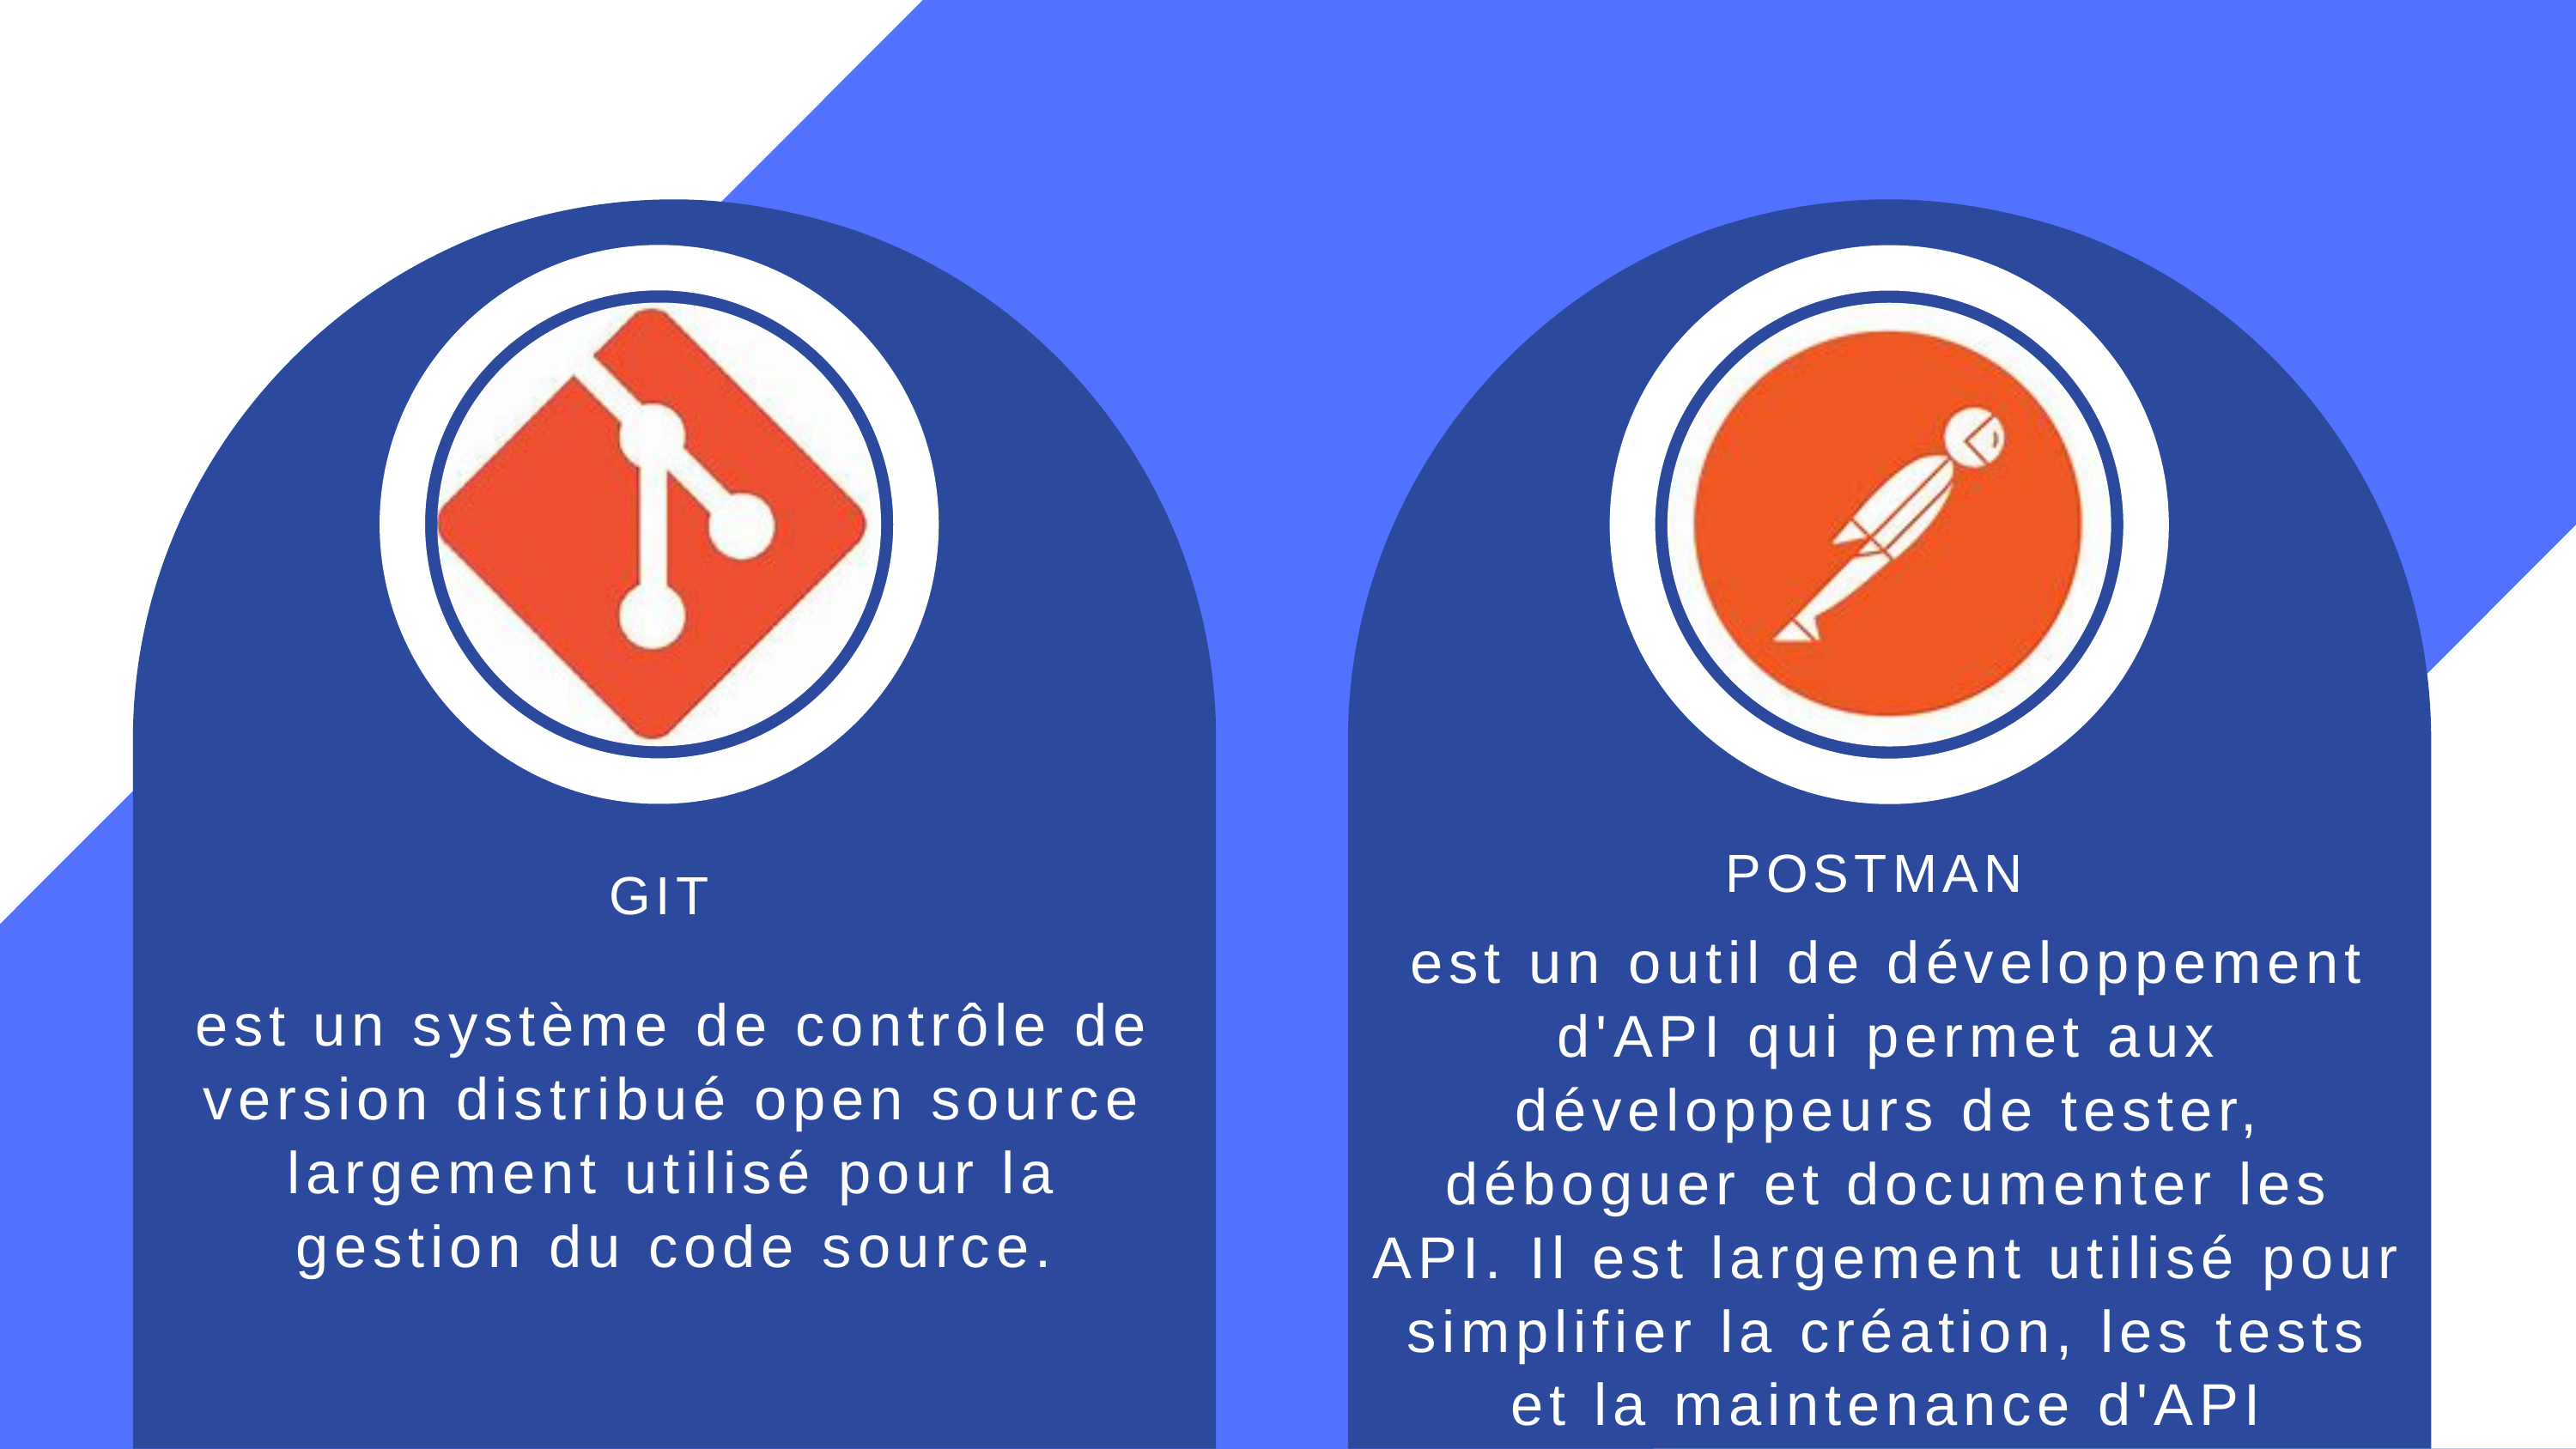

POSTMAN
GIT
est un outil de développement d'API qui permet aux développeurs de tester, déboguer et documenter les API. Il est largement utilisé pour simplifier la création, les tests et la maintenance d'API RESTful.
est un système de contrôle de version distribué open source largement utilisé pour la gestion du code source.